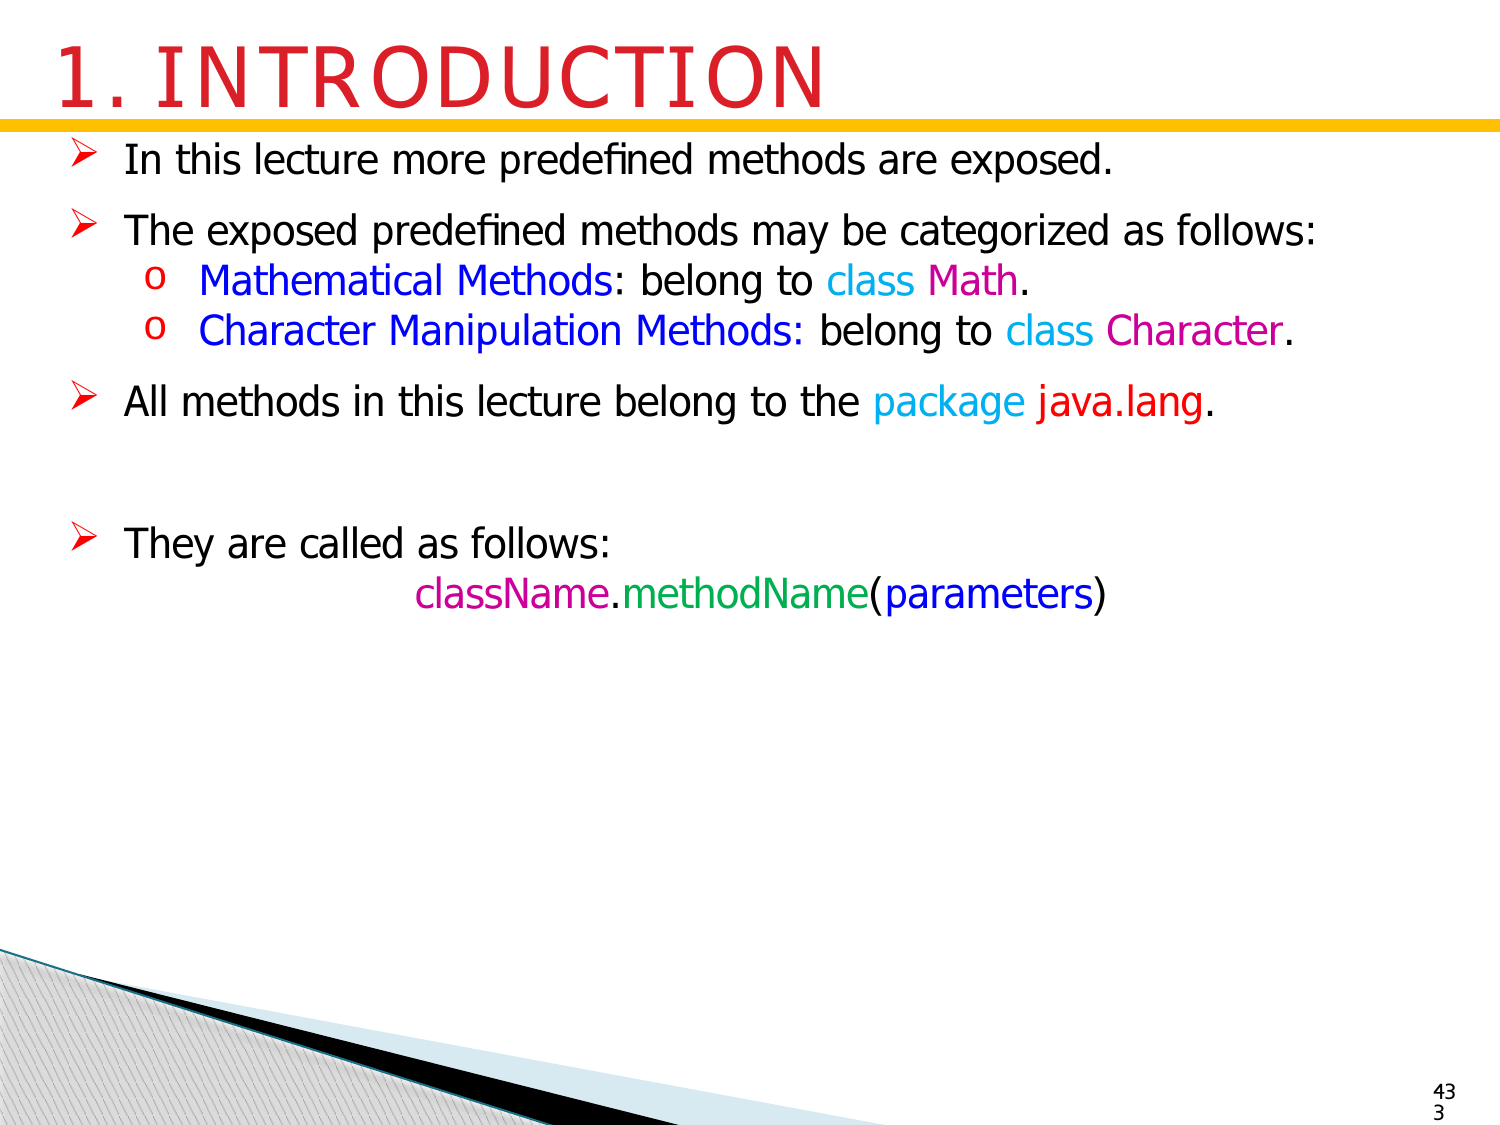

# 1. INTRODUCTION
In this lecture more predefined methods are exposed.
The exposed predefined methods may be categorized as follows:
Mathematical Methods: belong to class Math.
Character Manipulation Methods: belong to class Character.
All methods in this lecture belong to the package java.lang.
They are called as follows:
className.methodName(parameters)
433